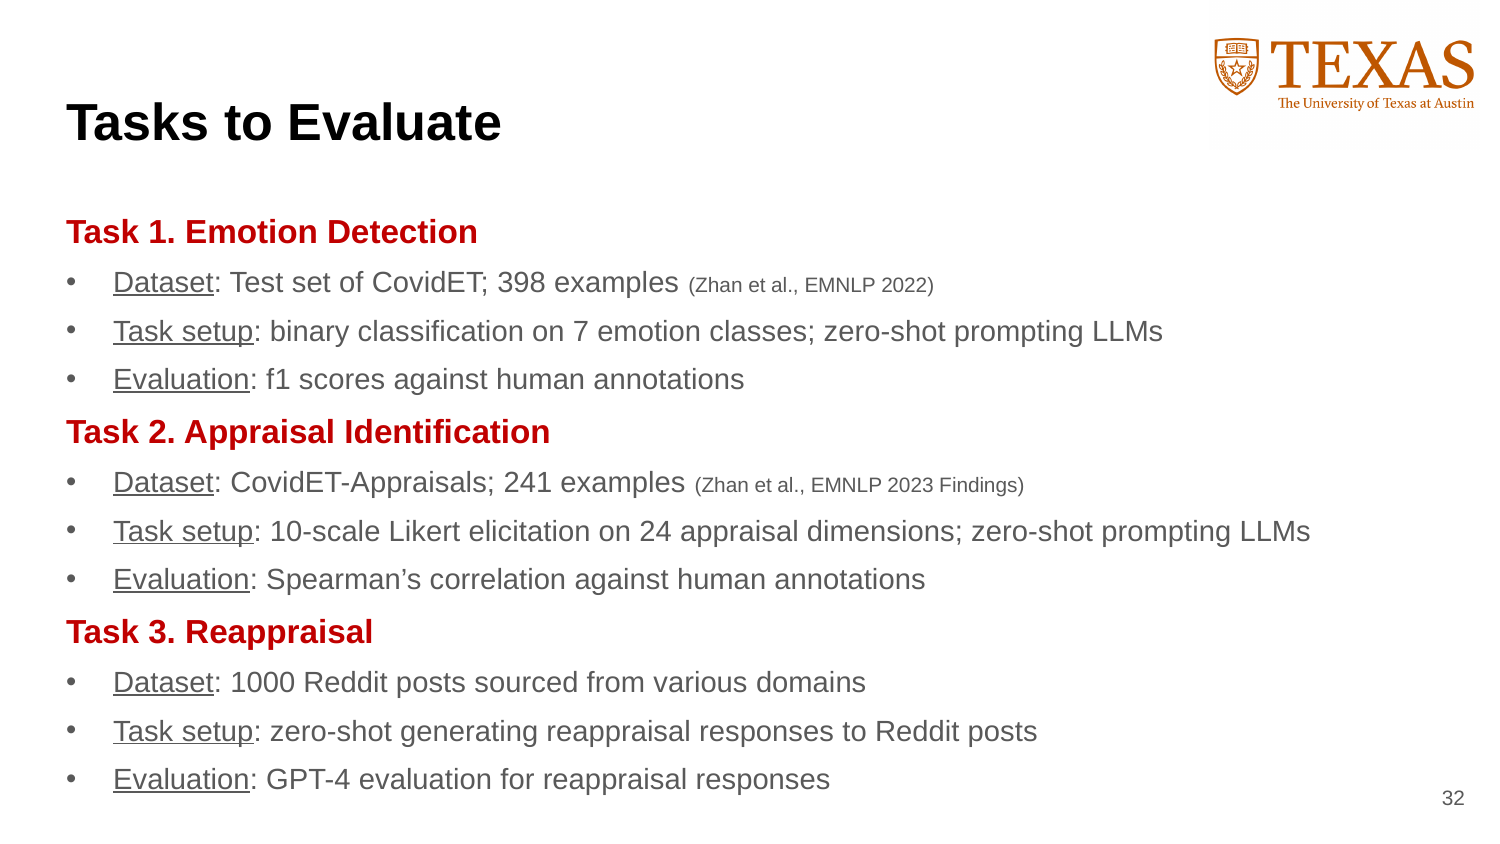

# Tasks to Evaluate
Task 1. Emotion Detection
Dataset: Test set of CovidET; 398 examples (Zhan et al., EMNLP 2022)
Task setup: binary classification on 7 emotion classes; zero-shot prompting LLMs
Evaluation: f1 scores against human annotations
Task 2. Appraisal Identification
Dataset: CovidET-Appraisals; 241 examples (Zhan et al., EMNLP 2023 Findings)
Task setup: 10-scale Likert elicitation on 24 appraisal dimensions; zero-shot prompting LLMs
Evaluation: Spearman’s correlation against human annotations
Task 3. Reappraisal
Dataset: 1000 Reddit posts sourced from various domains
Task setup: zero-shot generating reappraisal responses to Reddit posts
Evaluation: GPT-4 evaluation for reappraisal responses
32